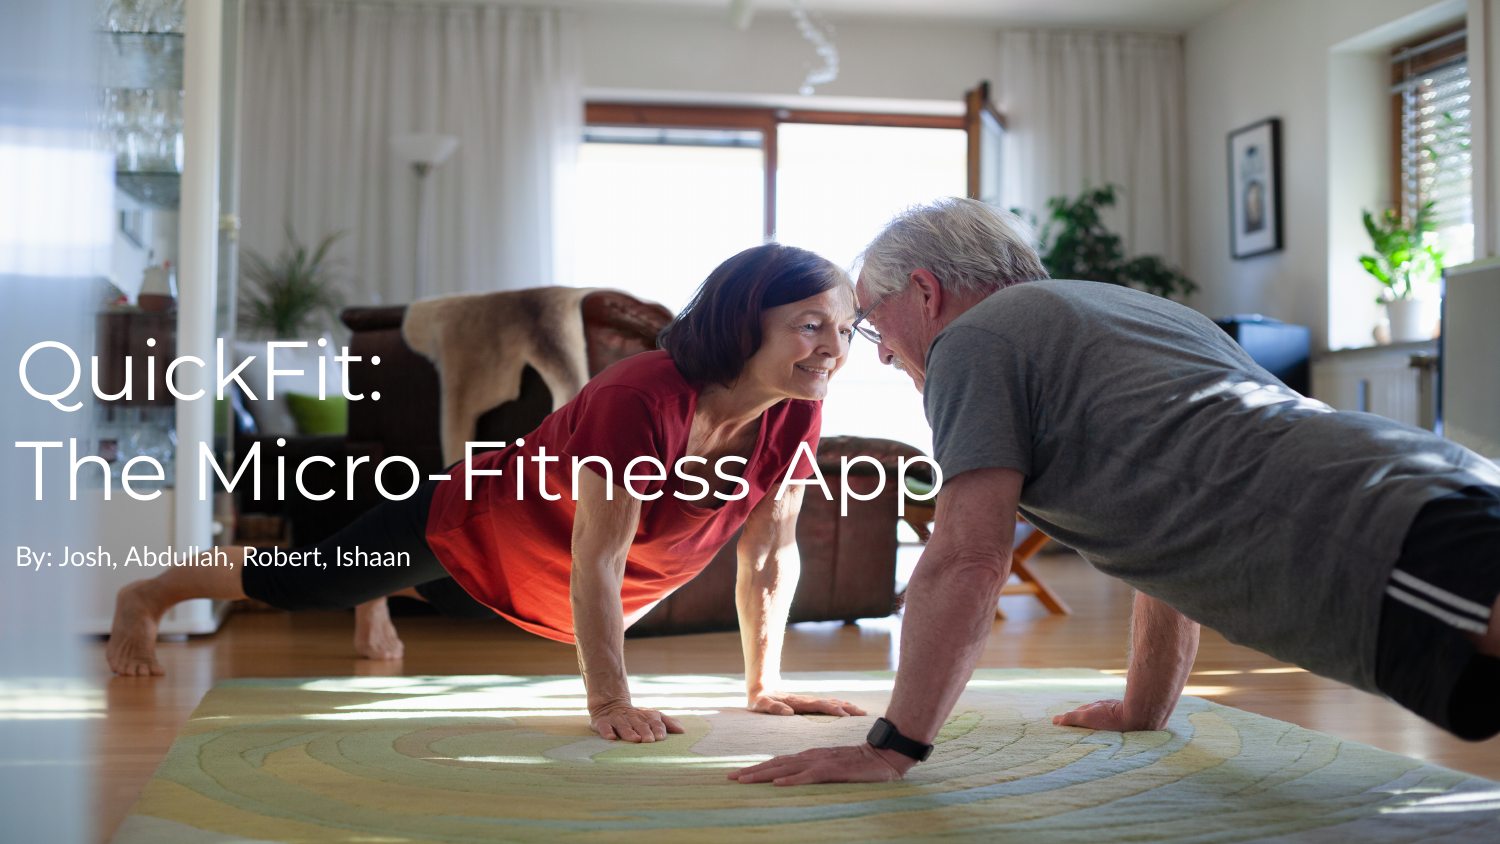

# QuickFit: The Micro-Fitness App
By: Josh, Abdullah, Robert, Ishaan